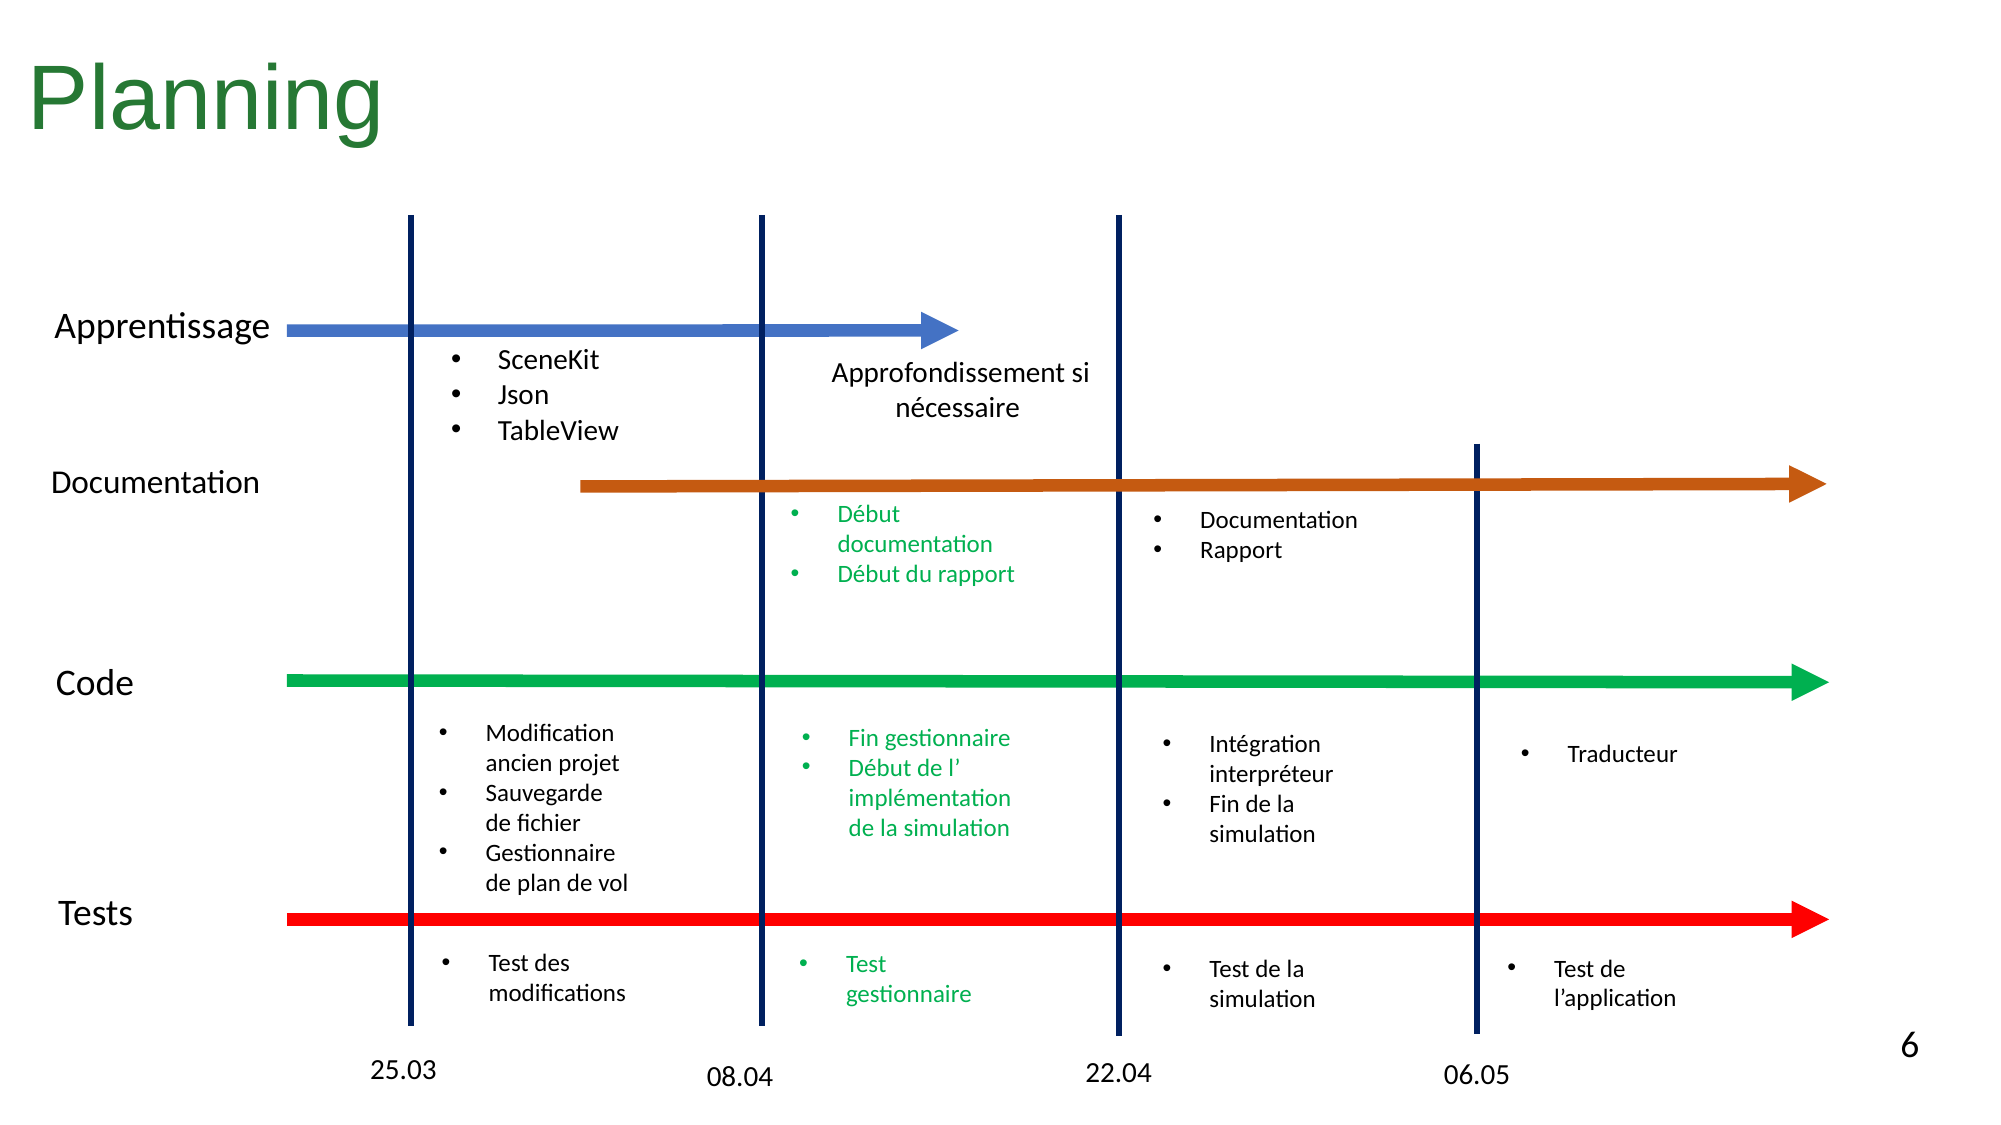

# Planning
Apprentissage
SceneKit
Json
TableView
 Approfondissement si nécessaire
Documentation
Début documentation
Début du rapport

Documentation
Rapport

Code
Modification ancien projet
Sauvegarde de fichier
Gestionnaire de plan de vol

Fin gestionnaire
Début de l’ implémentation de la simulation

Intégration interpréteur
Fin de la simulation

Traducteur

Tests
Test des modifications
Test gestionnaire
Test de l’application
Test de la simulation
6
25.03

22.04

06.05

08.04